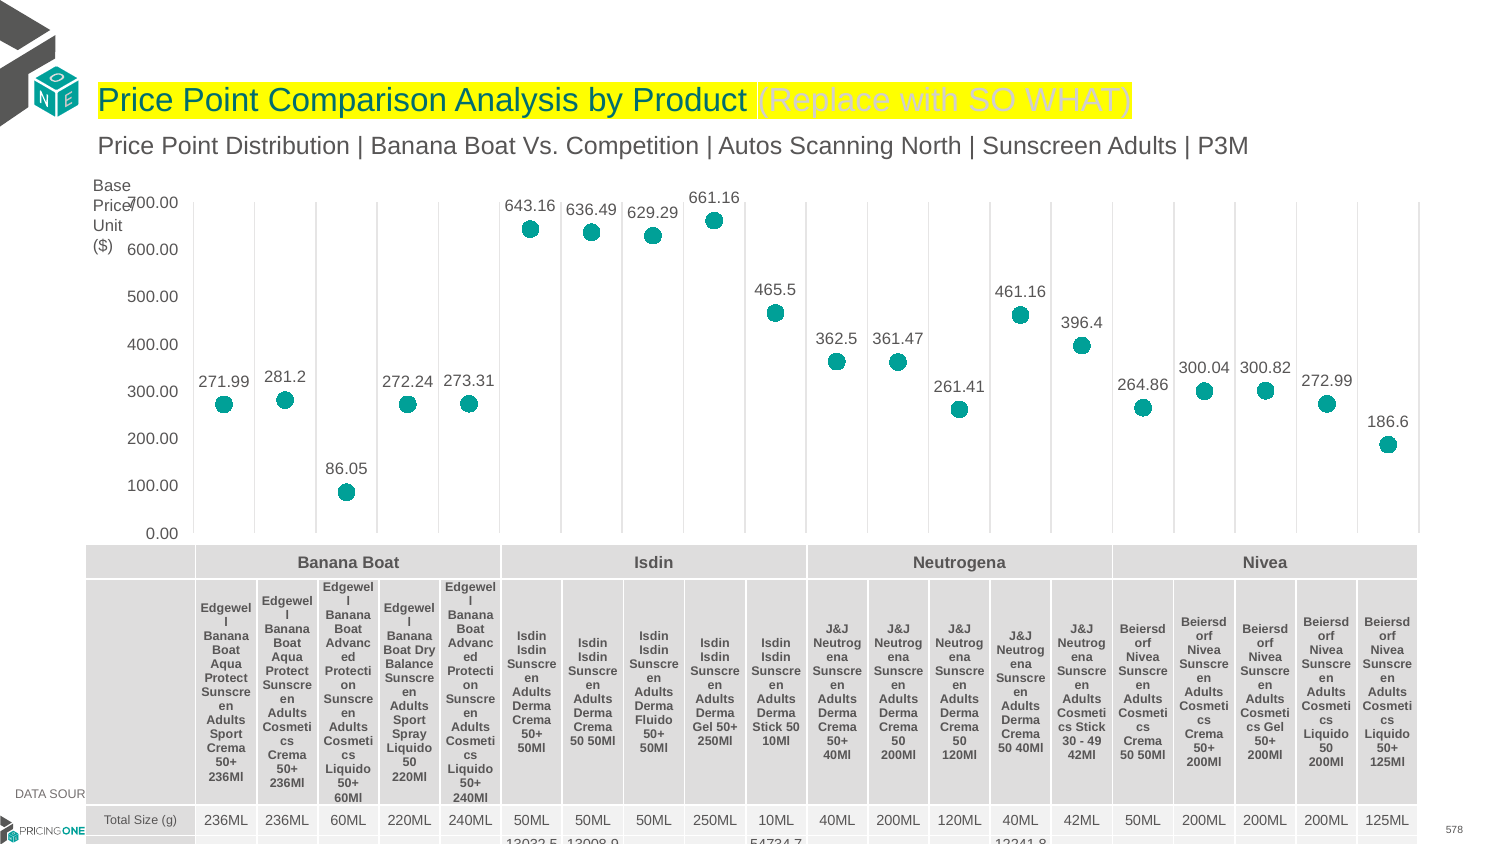

# Price Point Comparison Analysis by Product (Replace with SO WHAT)
Price Point Distribution | Banana Boat Vs. Competition | Autos Scanning North | Sunscreen Adults | P3M
Base Price/Unit ($)

### Chart

| Category | Base Price/Unit |
|---|---|
| Edgewell Banana Boat Aqua Protect Sunscreen Adults Sport Crema 50+ 236Ml | 271.99 |
| Edgewell Banana Boat Aqua Protect Sunscreen Adults Cosmetics Crema 50+ 236Ml | 281.2 |
| Edgewell Banana Boat Advanced Protection Sunscreen Adults Cosmetics Liquido 50+ 60Ml | 86.05 |
| Edgewell Banana Boat Dry Balance Sunscreen Adults Sport Spray Liquido 50 220Ml | 272.24 |
| Edgewell Banana Boat Advanced Protection Sunscreen Adults Cosmetics Liquido 50+ 240Ml | 273.31 |
| Isdin Isdin Sunscreen Adults Derma Crema 50+ 50Ml | 643.16 |
| Isdin Isdin Sunscreen Adults Derma Crema 50 50Ml | 636.49 |
| Isdin Isdin Sunscreen Adults Derma Fluido 50+ 50Ml | 629.29 |
| Isdin Isdin Sunscreen Adults Derma Gel 50+ 250Ml | 661.16 |
| Isdin Isdin Sunscreen Adults Derma Stick 50 10Ml | 465.5 |
| J&J Neutrogena Sunscreen Adults Derma Crema 50+ 40Ml | 362.5 |
| J&J Neutrogena Sunscreen Adults Derma Crema 50 200Ml | 361.47 |
| J&J Neutrogena Sunscreen Adults Derma Crema 50 120Ml | 261.41 |
| J&J Neutrogena Sunscreen Adults Derma Crema 50 40Ml | 461.16 |
| J&J Neutrogena Sunscreen Adults Cosmetics Stick 30 - 49 42Ml | 396.4 |
| Beiersdorf Nivea Sunscreen Adults Cosmetics Crema 50 50Ml | 264.86 |
| Beiersdorf Nivea Sunscreen Adults Cosmetics Crema 50+ 200Ml | 300.04 |
| Beiersdorf Nivea Sunscreen Adults Cosmetics Gel 50+ 200Ml | 300.82 |
| Beiersdorf Nivea Sunscreen Adults Cosmetics Liquido 50 200Ml | 272.99 |
| Beiersdorf Nivea Sunscreen Adults Cosmetics Liquido 50+ 125Ml | 186.6 |
|  | Banana Boat | Banana Boat | Banana Boat | Banana Boat | Banana Boat | Isdin | Isdin | Isdin | Isdin | Isdin | Neutrogena | Neutrogena | Neutrogena | Neutrogena | Neutrogena | Nivea | Nivea | Nivea | Nivea | Nivea |
| --- | --- | --- | --- | --- | --- | --- | --- | --- | --- | --- | --- | --- | --- | --- | --- | --- | --- | --- | --- | --- |
|  | Edgewell Banana Boat Aqua Protect Sunscreen Adults Sport Crema 50+ 236Ml | Edgewell Banana Boat Aqua Protect Sunscreen Adults Cosmetics Crema 50+ 236Ml | Edgewell Banana Boat Advanced Protection Sunscreen Adults Cosmetics Liquido 50+ 60Ml | Edgewell Banana Boat Dry Balance Sunscreen Adults Sport Spray Liquido 50 220Ml | Edgewell Banana Boat Advanced Protection Sunscreen Adults Cosmetics Liquido 50+ 240Ml | Isdin Isdin Sunscreen Adults Derma Crema 50+ 50Ml | Isdin Isdin Sunscreen Adults Derma Crema 50 50Ml | Isdin Isdin Sunscreen Adults Derma Fluido 50+ 50Ml | Isdin Isdin Sunscreen Adults Derma Gel 50+ 250Ml | Isdin Isdin Sunscreen Adults Derma Stick 50 10Ml | J&J Neutrogena Sunscreen Adults Derma Crema 50+ 40Ml | J&J Neutrogena Sunscreen Adults Derma Crema 50 200Ml | J&J Neutrogena Sunscreen Adults Derma Crema 50 120Ml | J&J Neutrogena Sunscreen Adults Derma Crema 50 40Ml | J&J Neutrogena Sunscreen Adults Cosmetics Stick 30 - 49 42Ml | Beiersdorf Nivea Sunscreen Adults Cosmetics Crema 50 50Ml | Beiersdorf Nivea Sunscreen Adults Cosmetics Crema 50+ 200Ml | Beiersdorf Nivea Sunscreen Adults Cosmetics Gel 50+ 200Ml | Beiersdorf Nivea Sunscreen Adults Cosmetics Liquido 50 200Ml | Beiersdorf Nivea Sunscreen Adults Cosmetics Liquido 50+ 125Ml |
| Total Size (g) | 236ML | 236ML | 60ML | 220ML | 240ML | 50ML | 50ML | 50ML | 250ML | 10ML | 40ML | 200ML | 120ML | 40ML | 42ML | 50ML | 200ML | 200ML | 200ML | 125ML |
| Base Price/kg ($) | 1155.9 | 1189.59 | 1434.76 | 1236.22 | 1135.42 | 13032.52 | 13008.94 | 12082.3 | 2659.25 | 54734.75 | 9155.46 | 1808.64 | 2178.88 | 12241.82 | 9230.48 | 5273.54 | 1500.44 | 1505.16 | 1366.12 | 1492.82 |
| P12M GM % |  |  |  |  |  |  |  |  |  |  |  |  |  |  |  |  |  |  |  |  |
DATA SOURCE: Trade Panel/Retailer Data | April  2025

6/29/2025
578